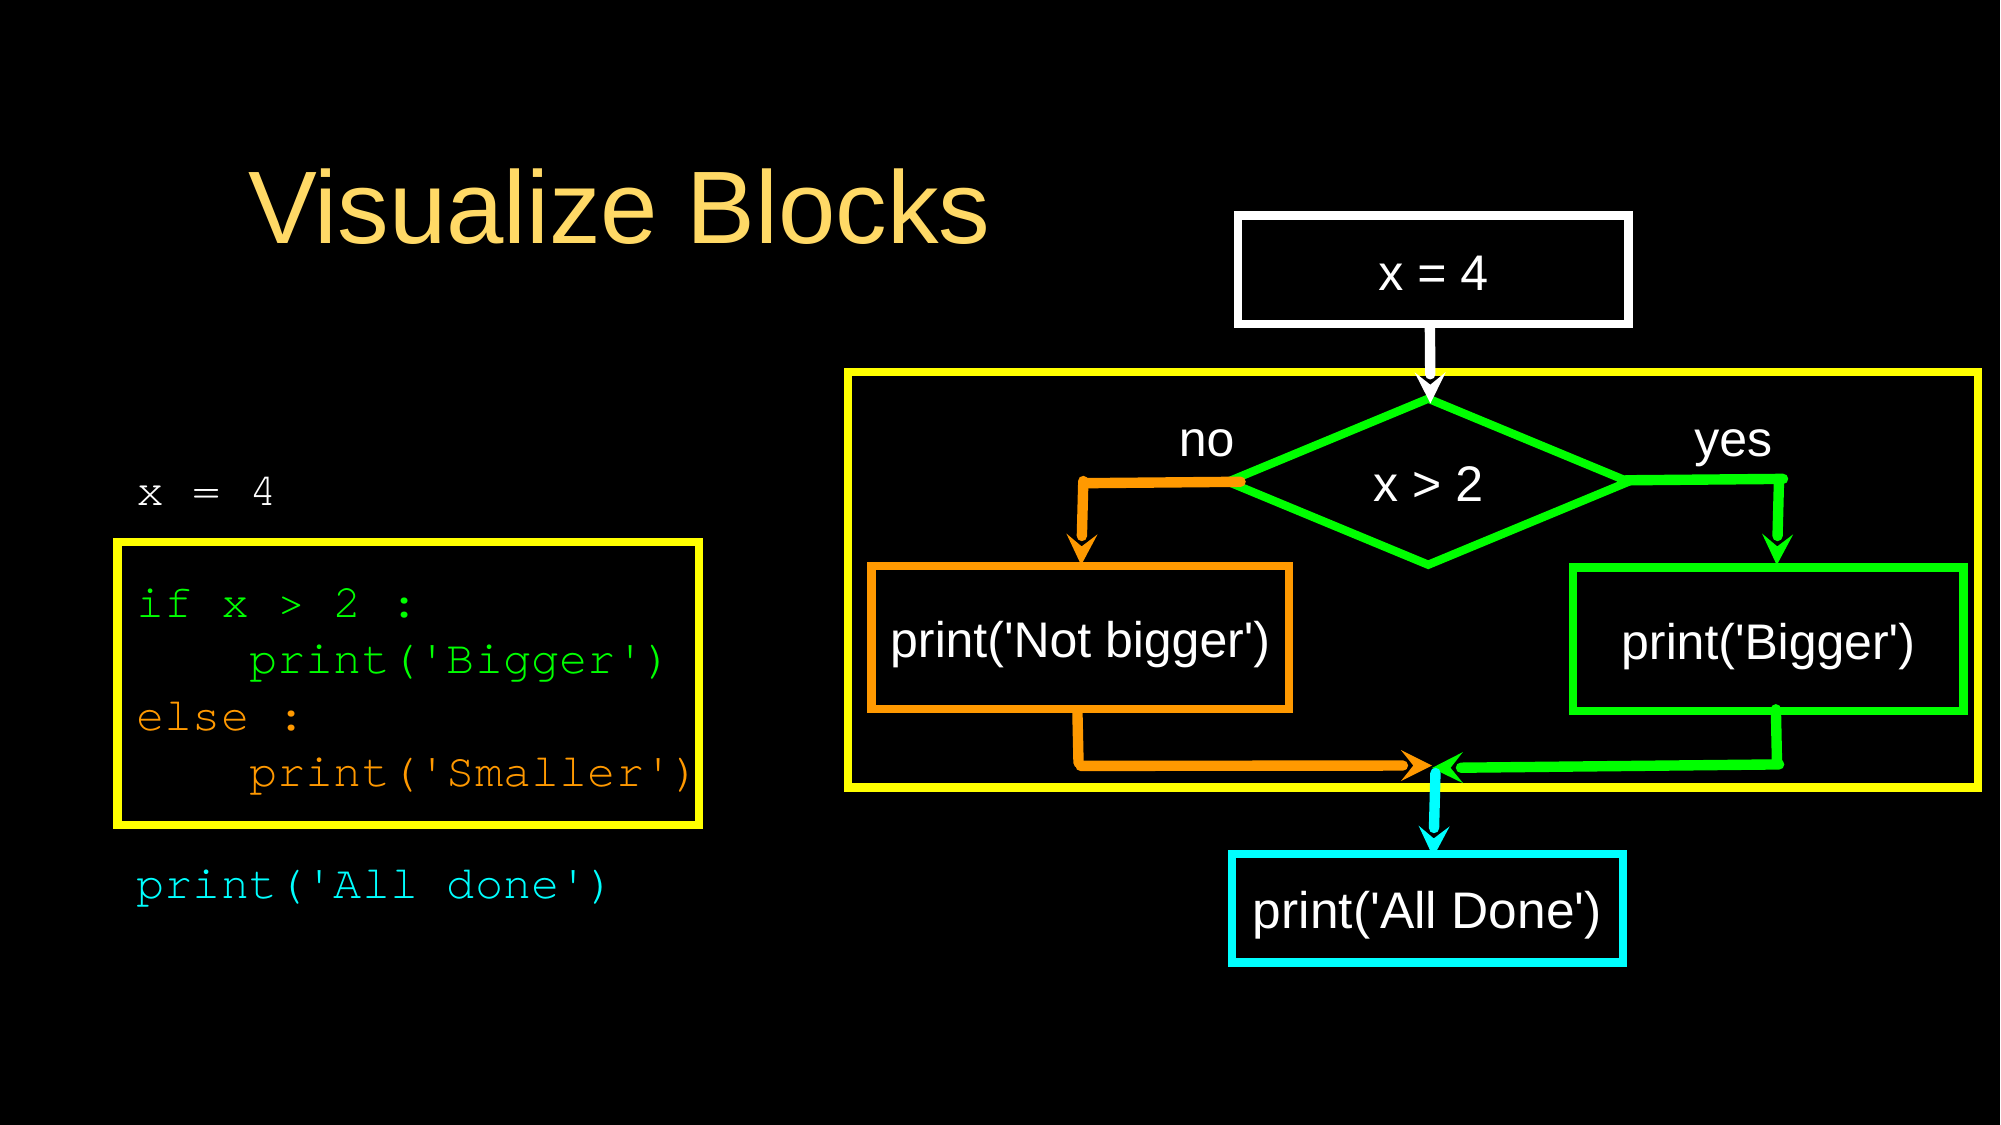

# Visualize Blocks
x = 4

x > 2
no
yes
x = 4

if x > 2 :
    print('Bigger')
else :
    print('Smaller')

print('All done')

print('Not bigger')
print('Bigger')
print('All Done')